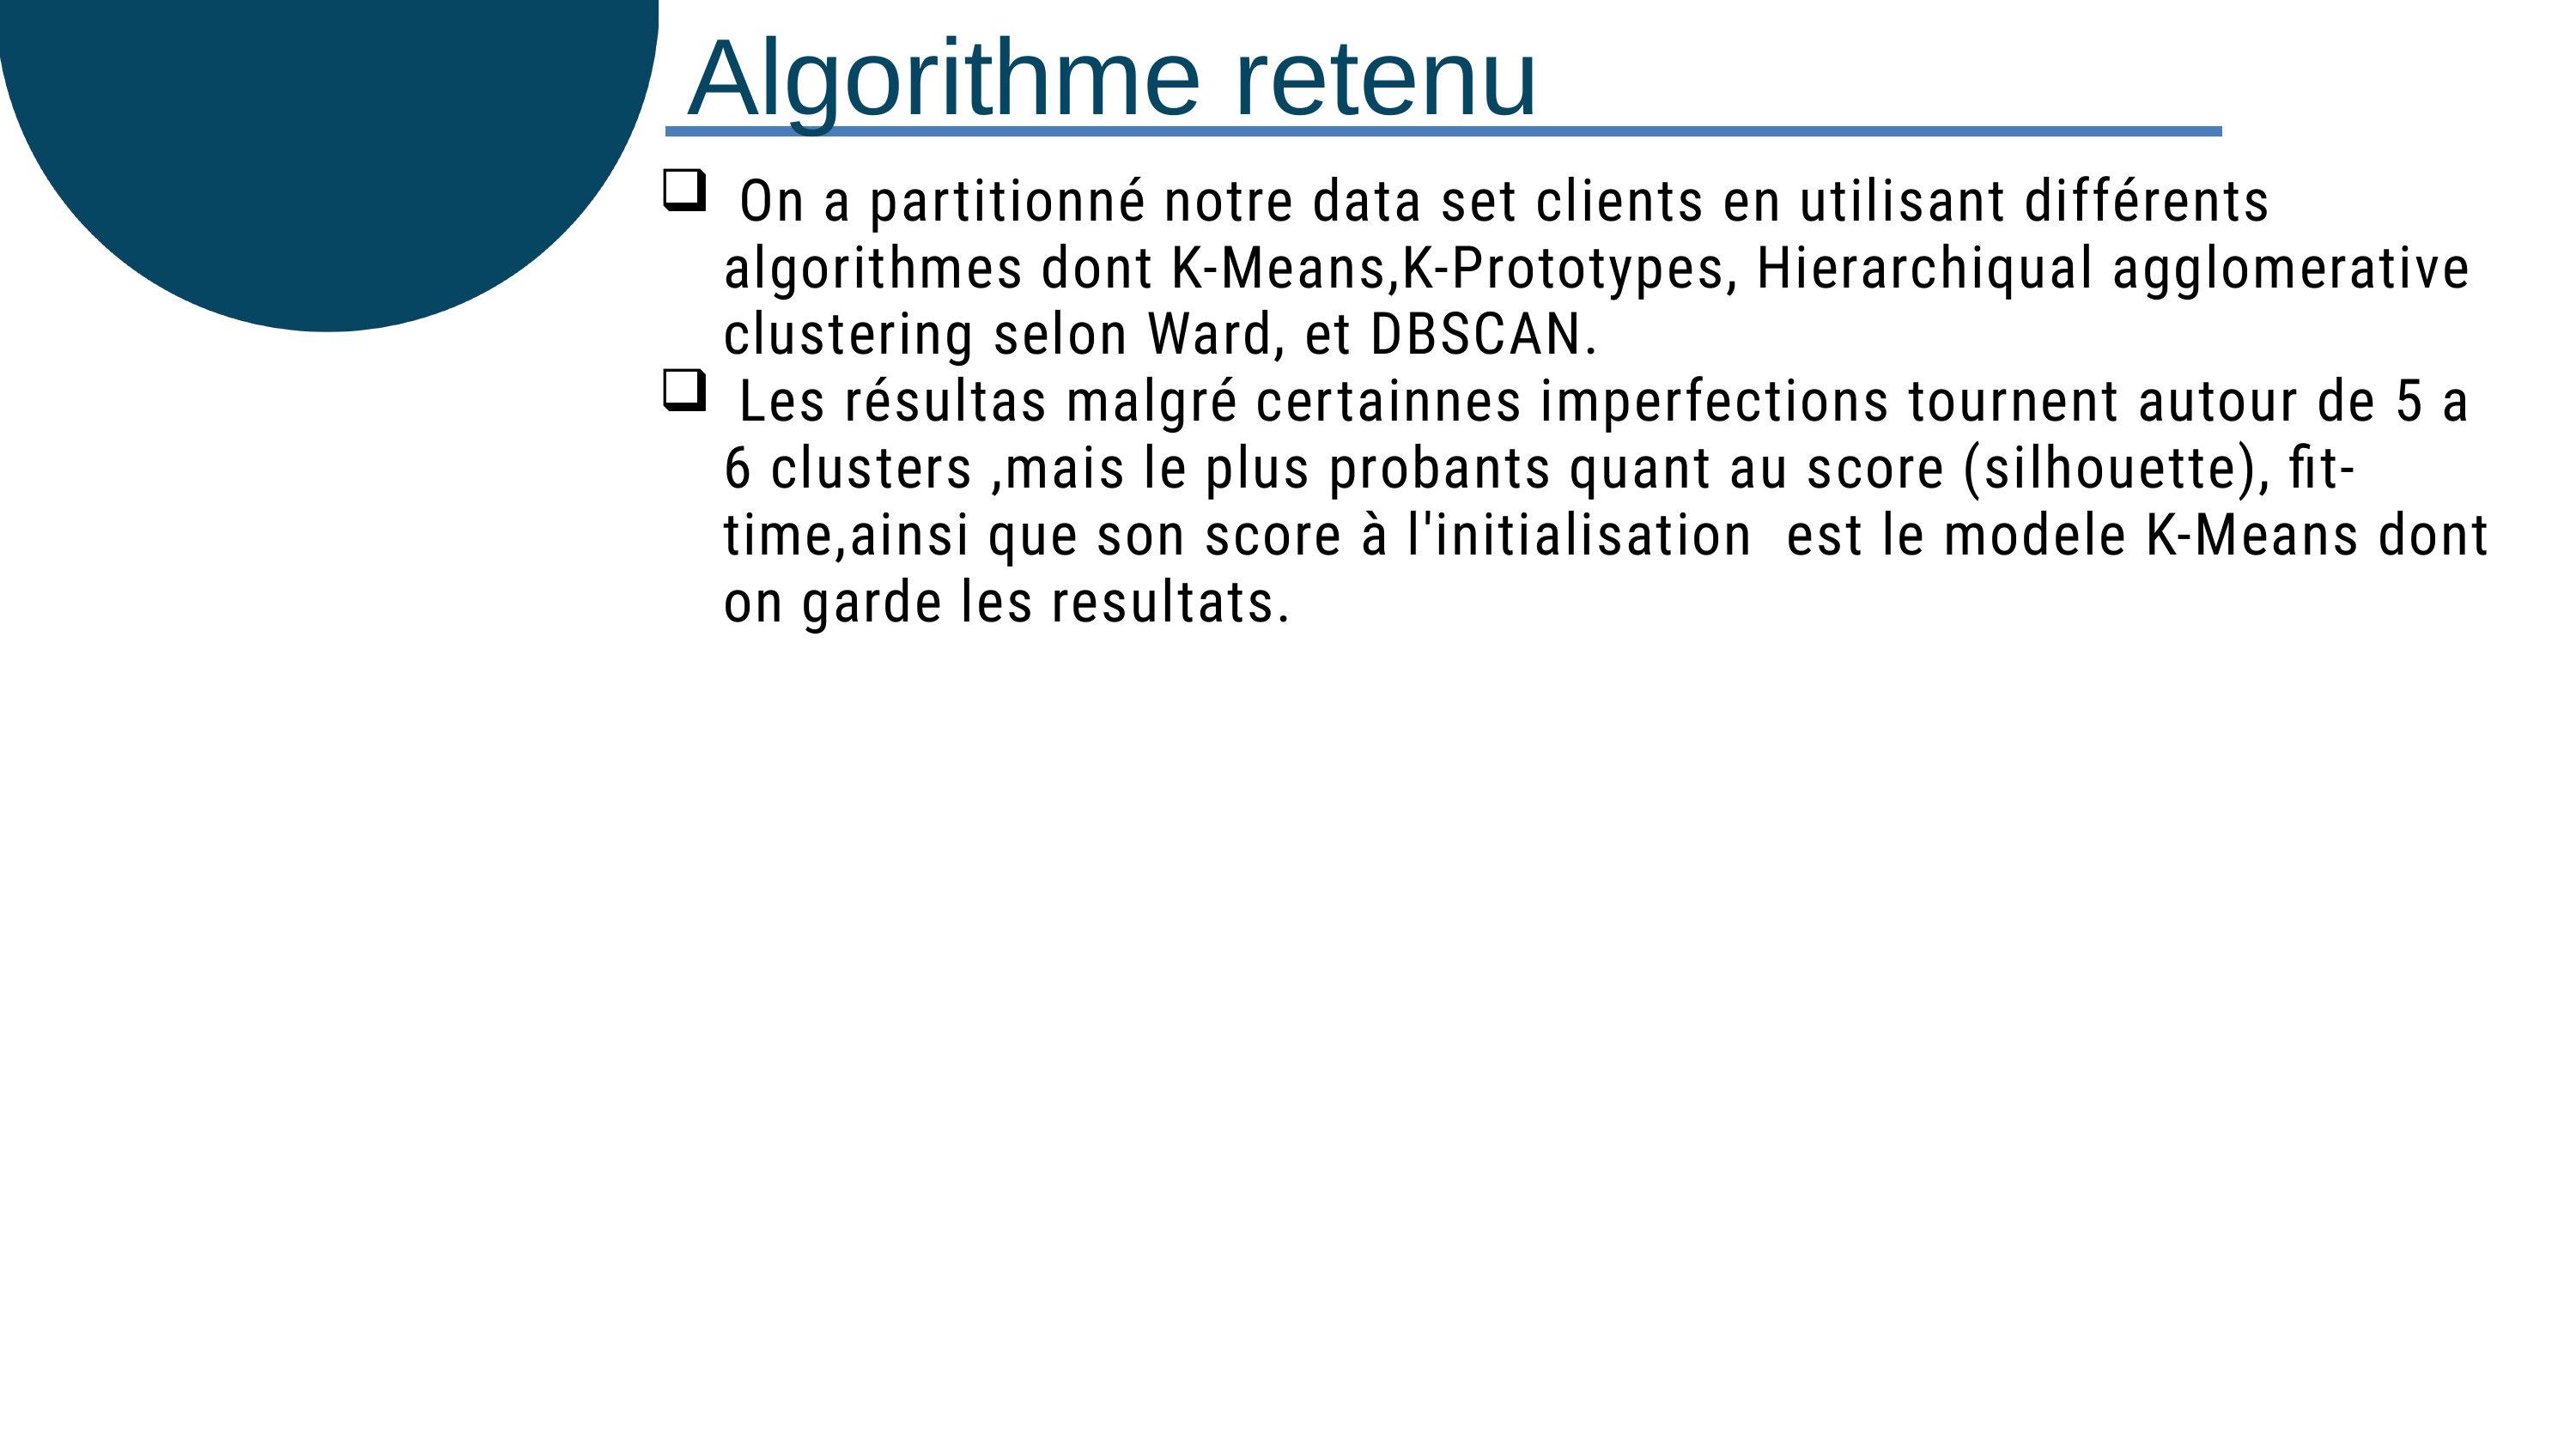

Algorithme retenu
 On a partitionné notre data set clients en utilisant différents algorithmes dont K-Means,K-Prototypes, Hierarchiqual agglomerative clustering selon Ward, et DBSCAN.
 Les résultas malgré certainnes imperfections tournent autour de 5 a 6 clusters ,mais le plus probants quant au score (silhouette), fit-time,ainsi que son score à l'initialisation  est le modele K-Means dont on garde les resultats.
DATA